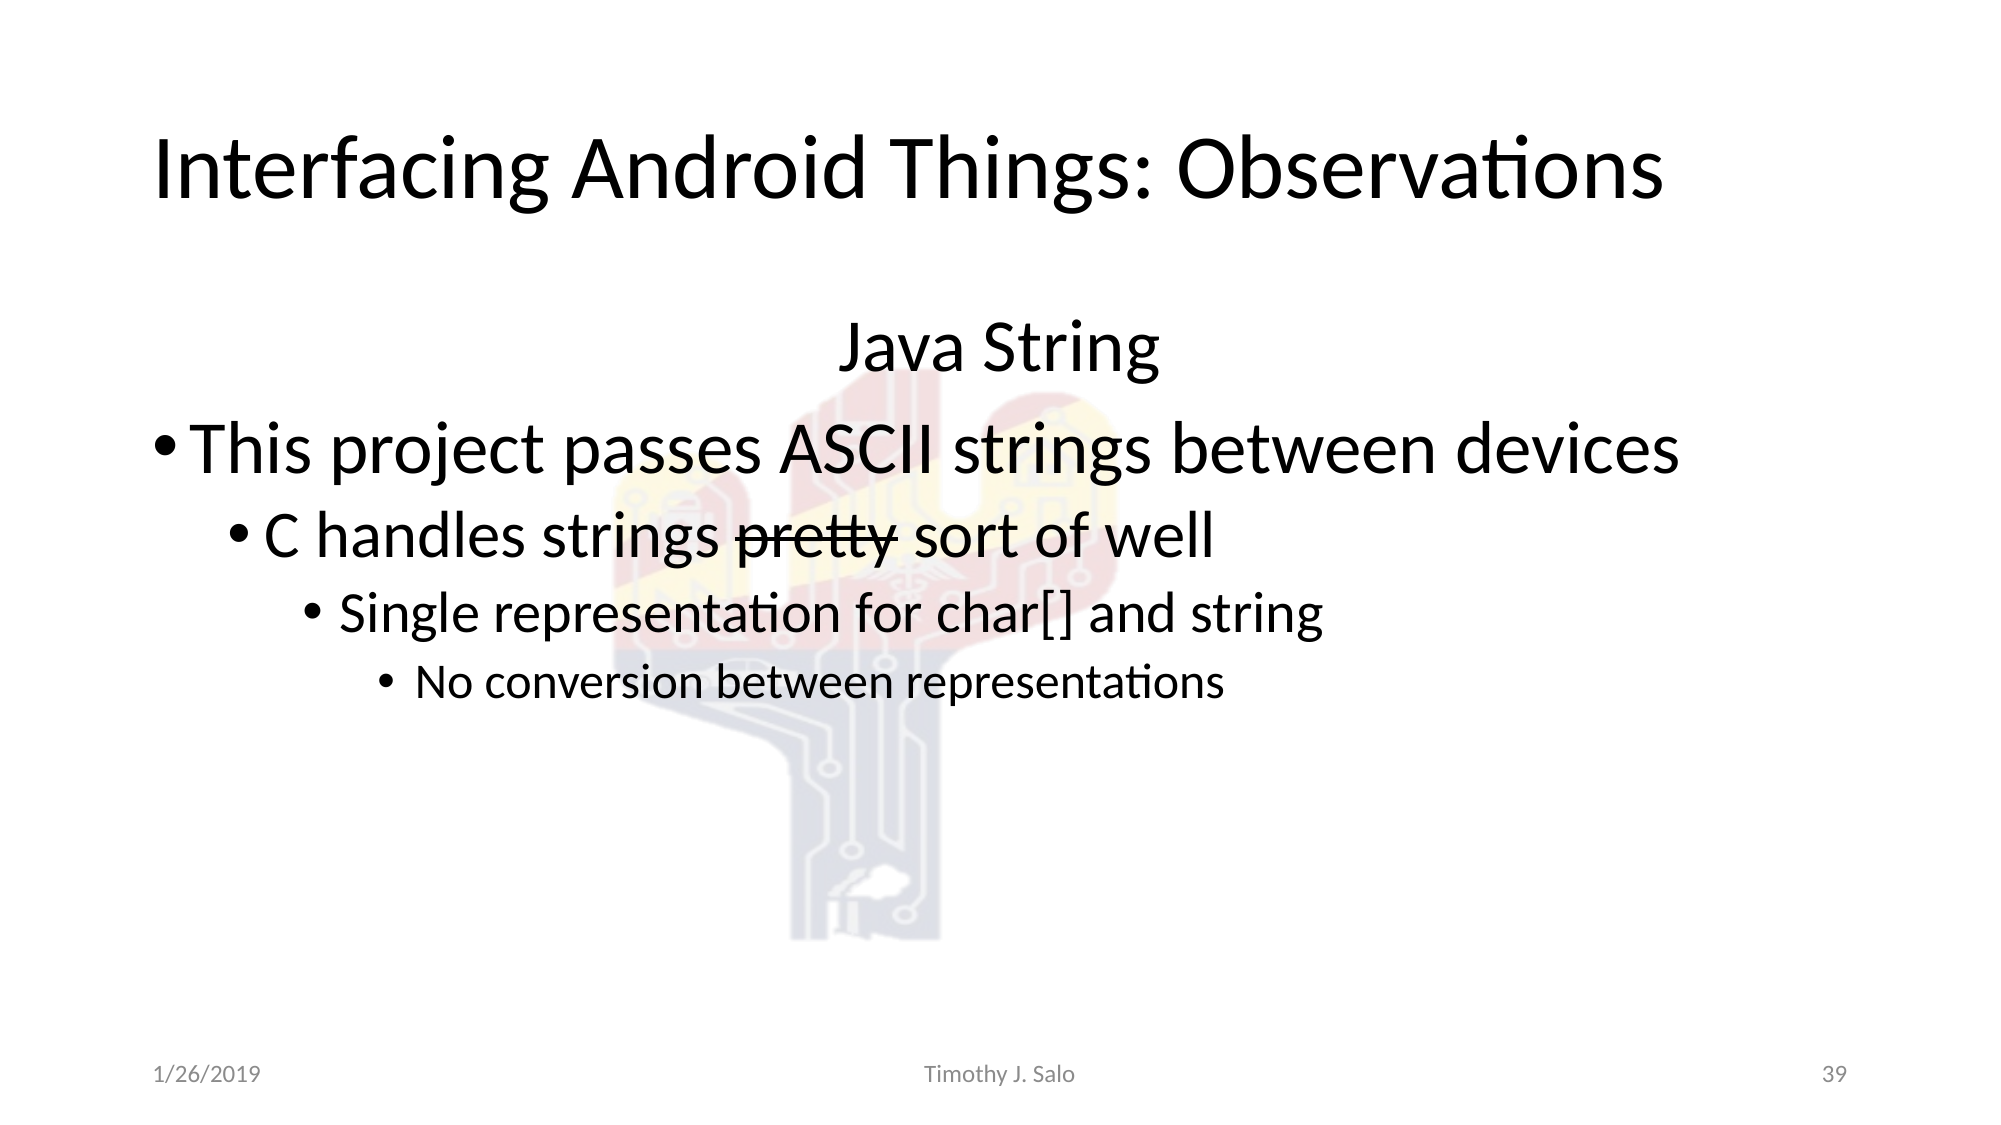

# Interfacing Android Things: Observations
Java String
This project passes ASCII strings between devices
C handles strings pretty sort of well
Single representation for char[] and string
No conversion between representations
1/26/2019
Timothy J. Salo
39